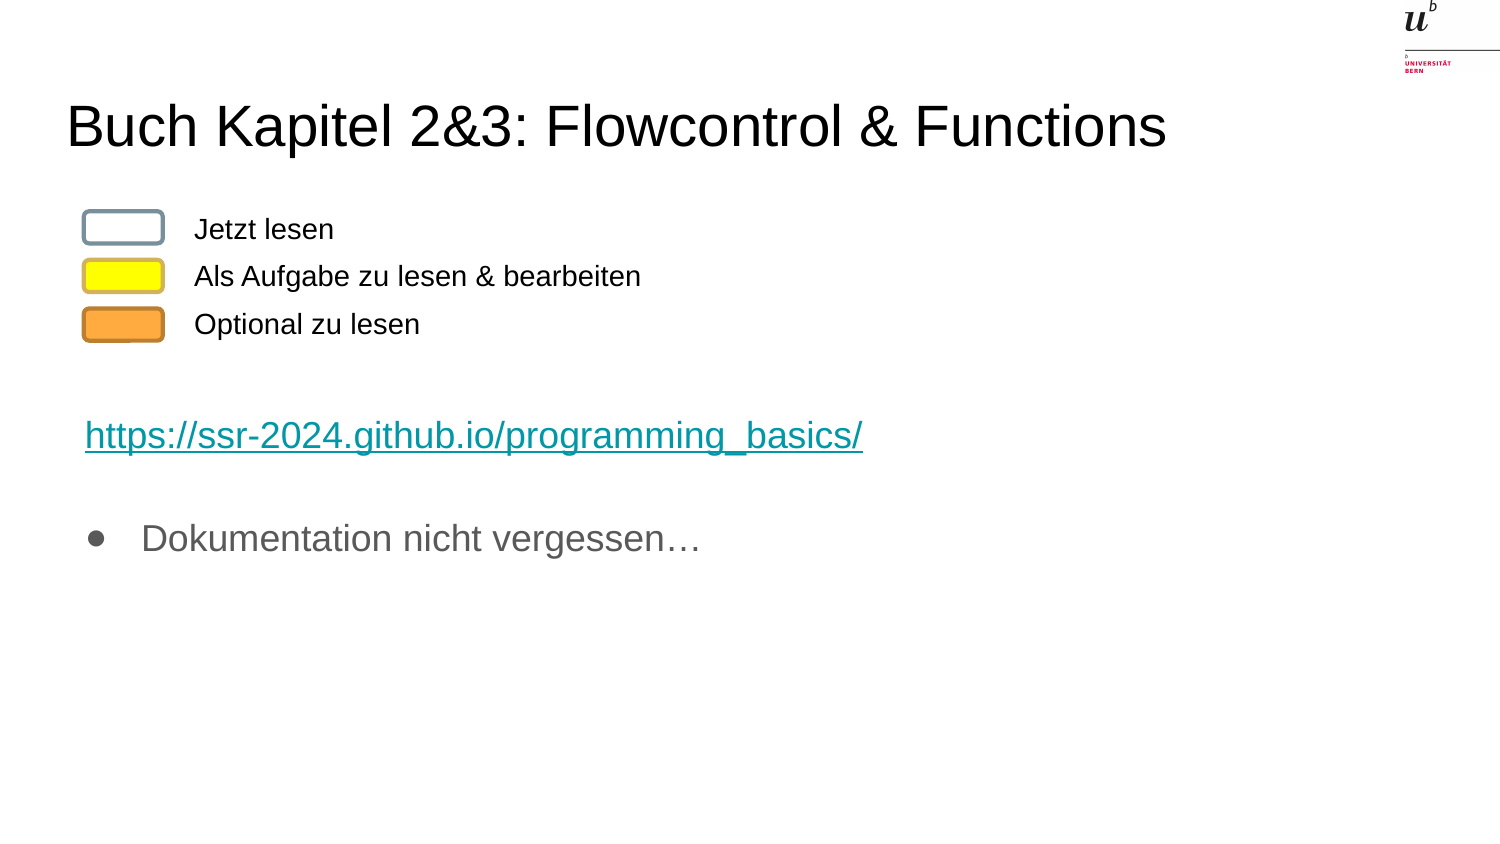

# Buch Kapitel 2&3: Flowcontrol & Functions

https://ssr-2024.github.io/programming_basics/

Dokumentation nicht vergessen…

Jetzt lesen
Als Aufgabe zu lesen & bearbeiten
Optional zu lesen